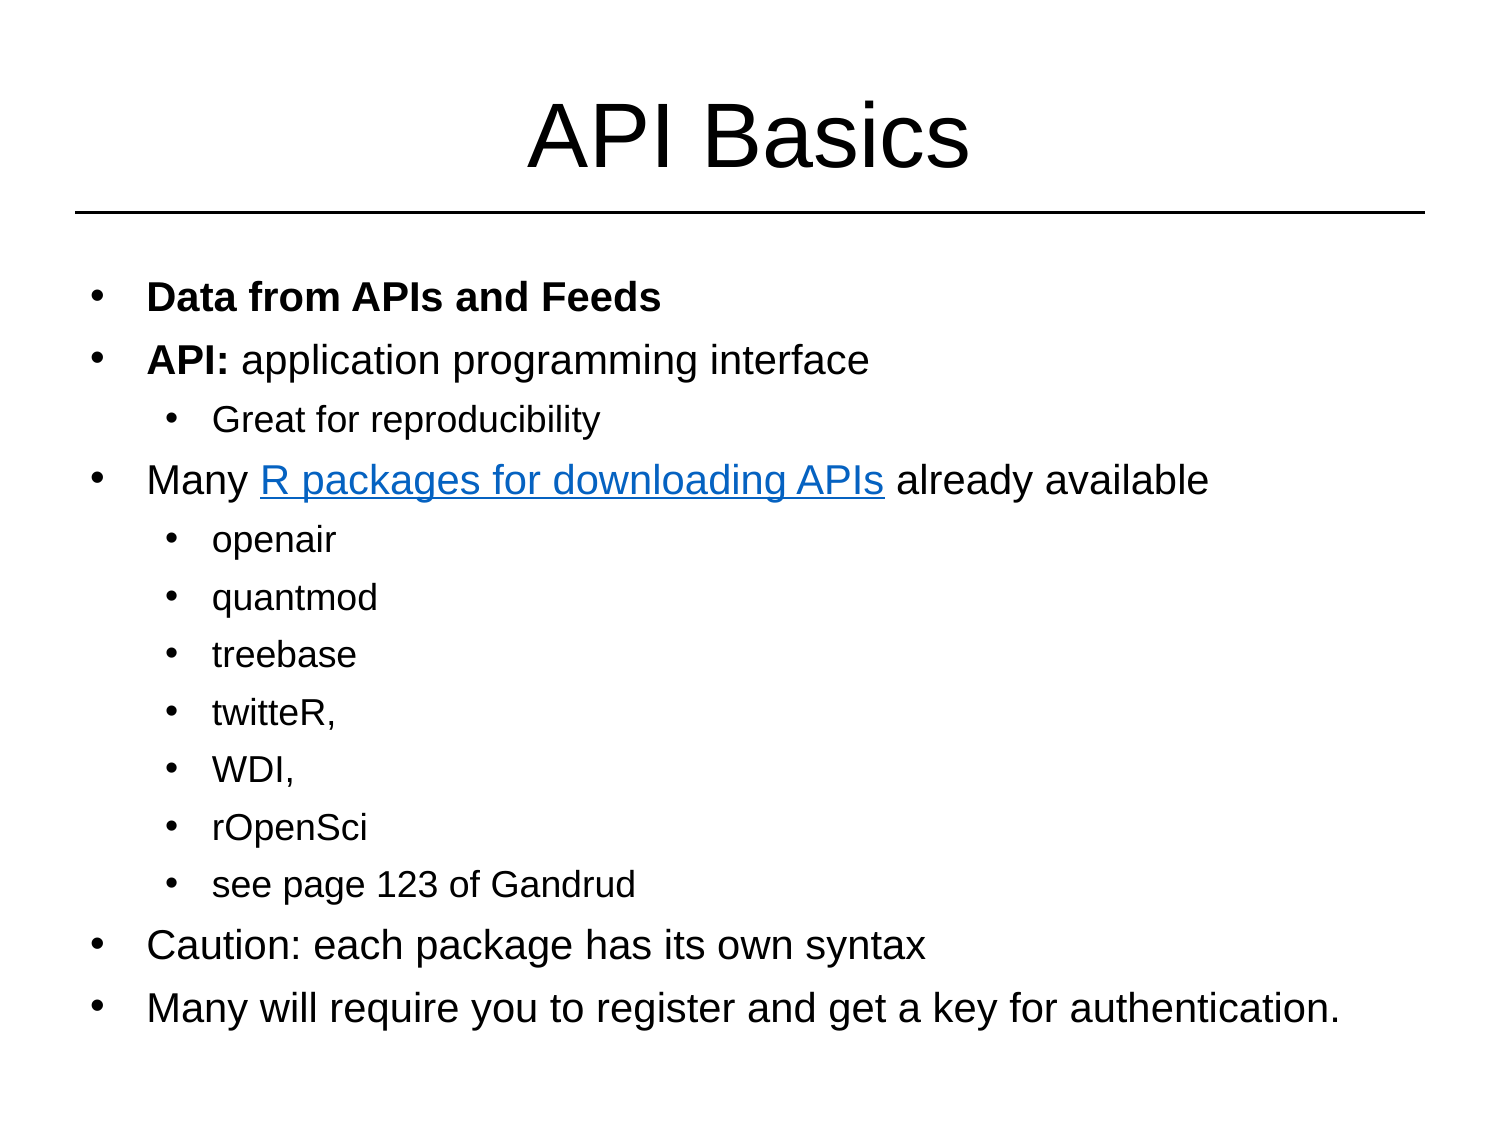

# API Basics
Data from APIs and Feeds
API: application programming interface
Great for reproducibility
Many R packages for downloading APIs already available
openair
quantmod
treebase
twitteR,
WDI,
rOpenSci
see page 123 of Gandrud
Caution: each package has its own syntax
Many will require you to register and get a key for authentication.